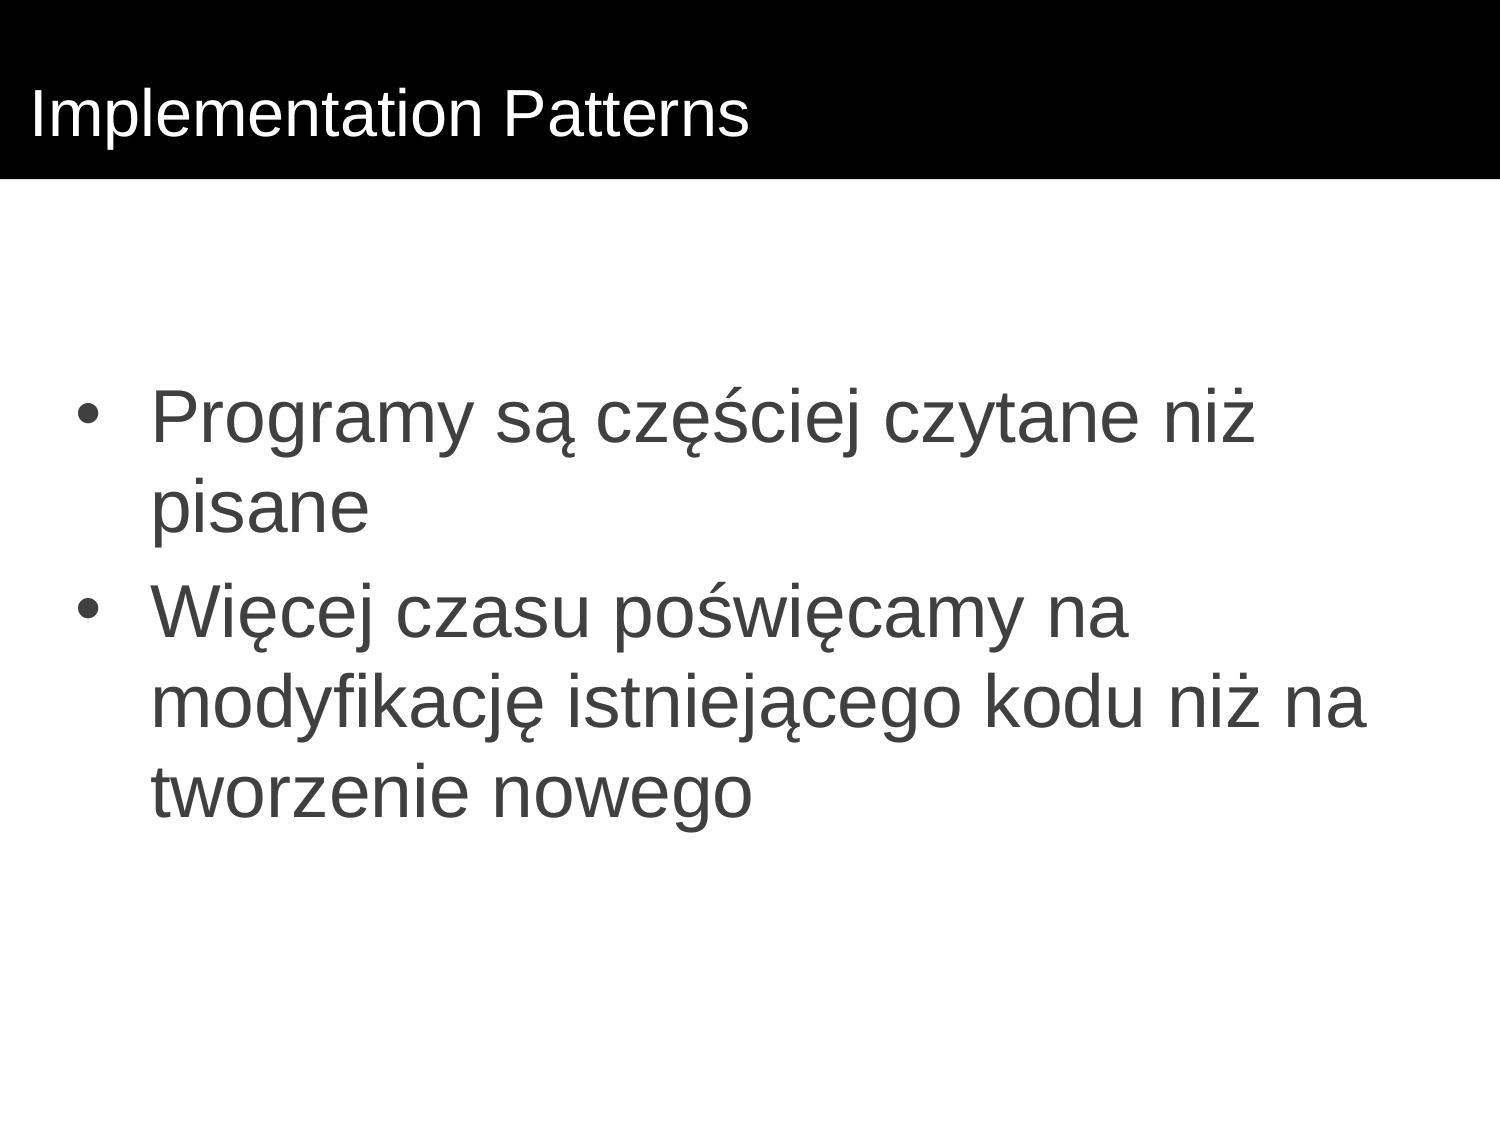

# Implementation Patterns

Programy są częściej czytane niż pisane
Więcej czasu poświęcamy na modyfikację istniejącego kodu niż na tworzenie nowego